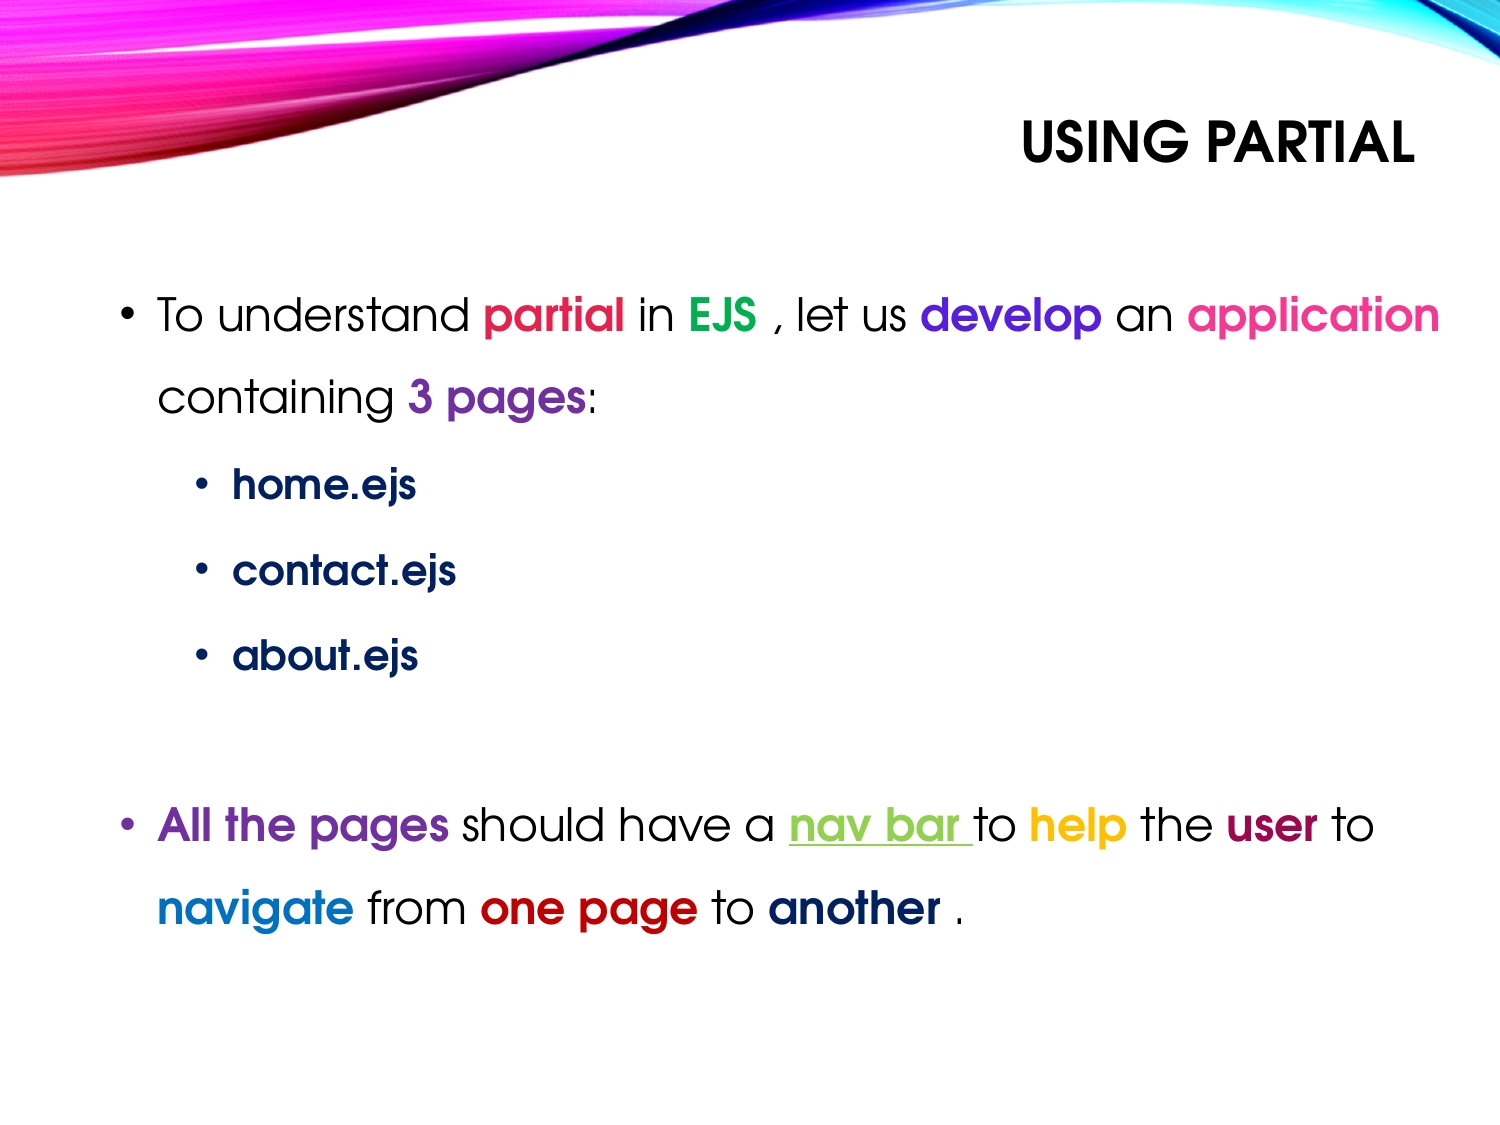

# Using partial
To understand partial in EJS , let us develop an application containing 3 pages:
home.ejs
contact.ejs
about.ejs

All the pages should have a nav bar to help the user to navigate from one page to another .